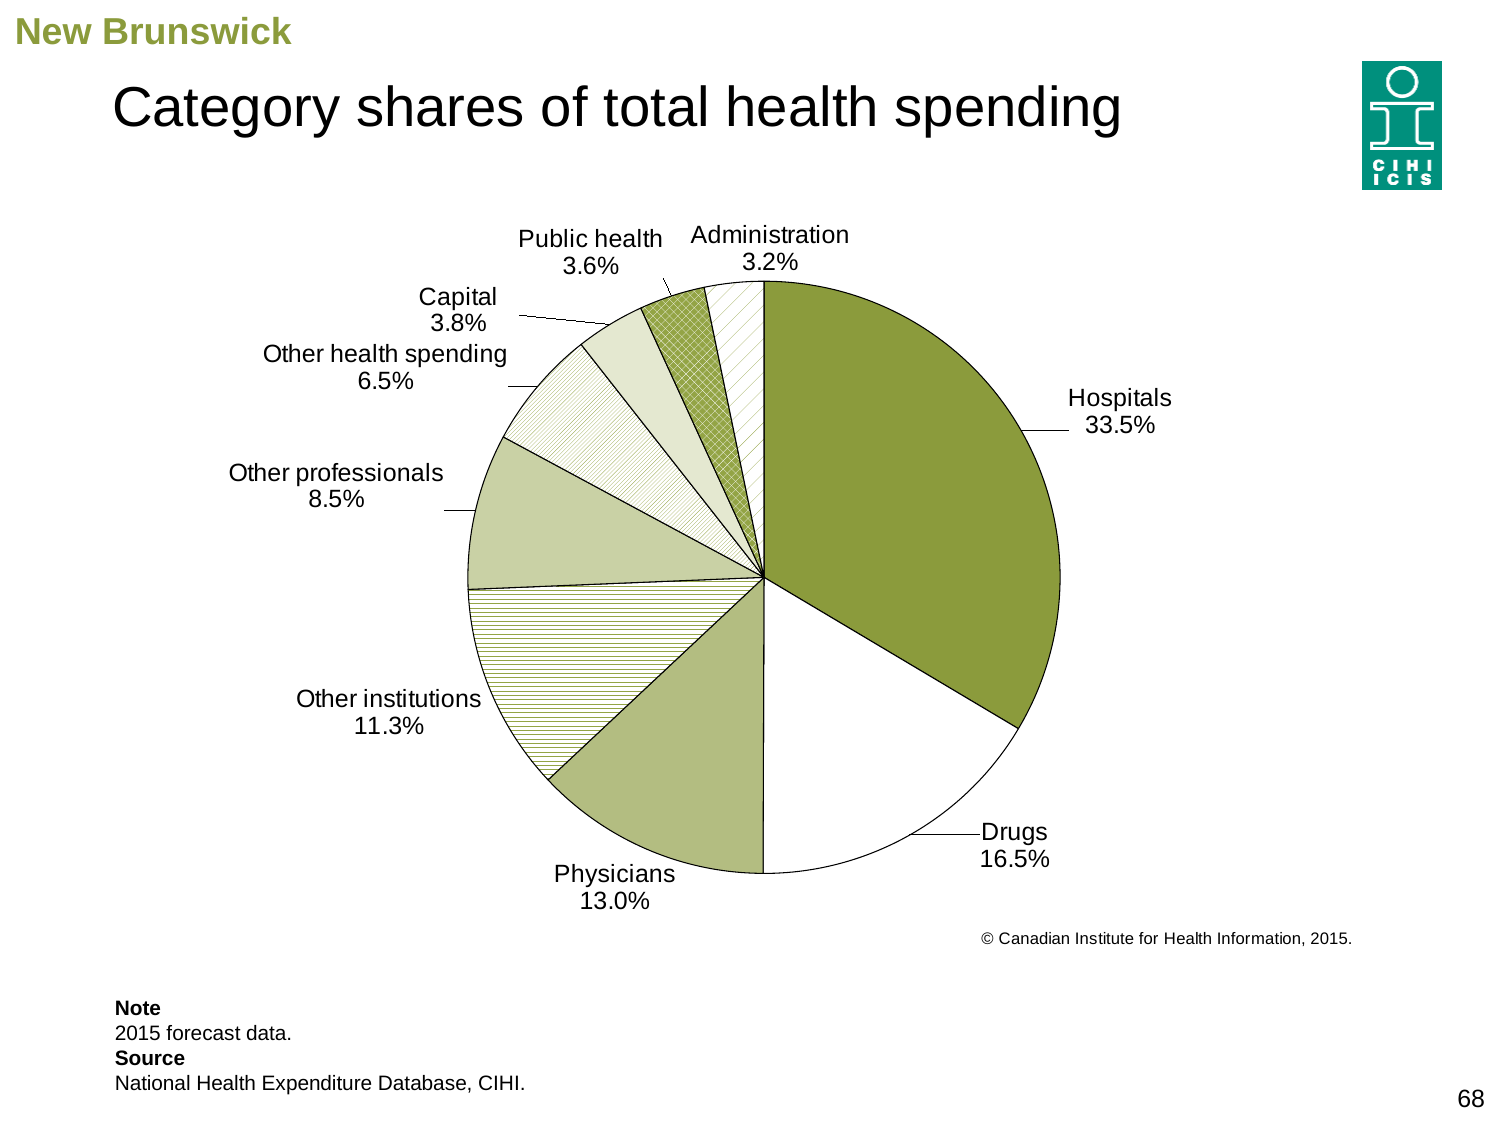

New Brunswick
# Category shares of total health spending

### Chart

| Category | Share |  |
|---|---|---|
| Hospitals | 0.3354253558646432 | None |
| Drugs | 0.1650863709003786 | None |
| Physicians | 0.1295791000175073 | None |
| Other Institutions | 0.113369790879785 | None |
| Other Professionals | 0.08518359290364291 | None |
| Other Health Spending | 0.065411978848606 | None |
| Capital | 0.03763687680648728 | None |
| Public Health | 0.035901018643781174 | None |
| Administration | 0.03240591513516856 | None |
Note
2015 forecast data.
Source
National Health Expenditure Database, CIHI.
68